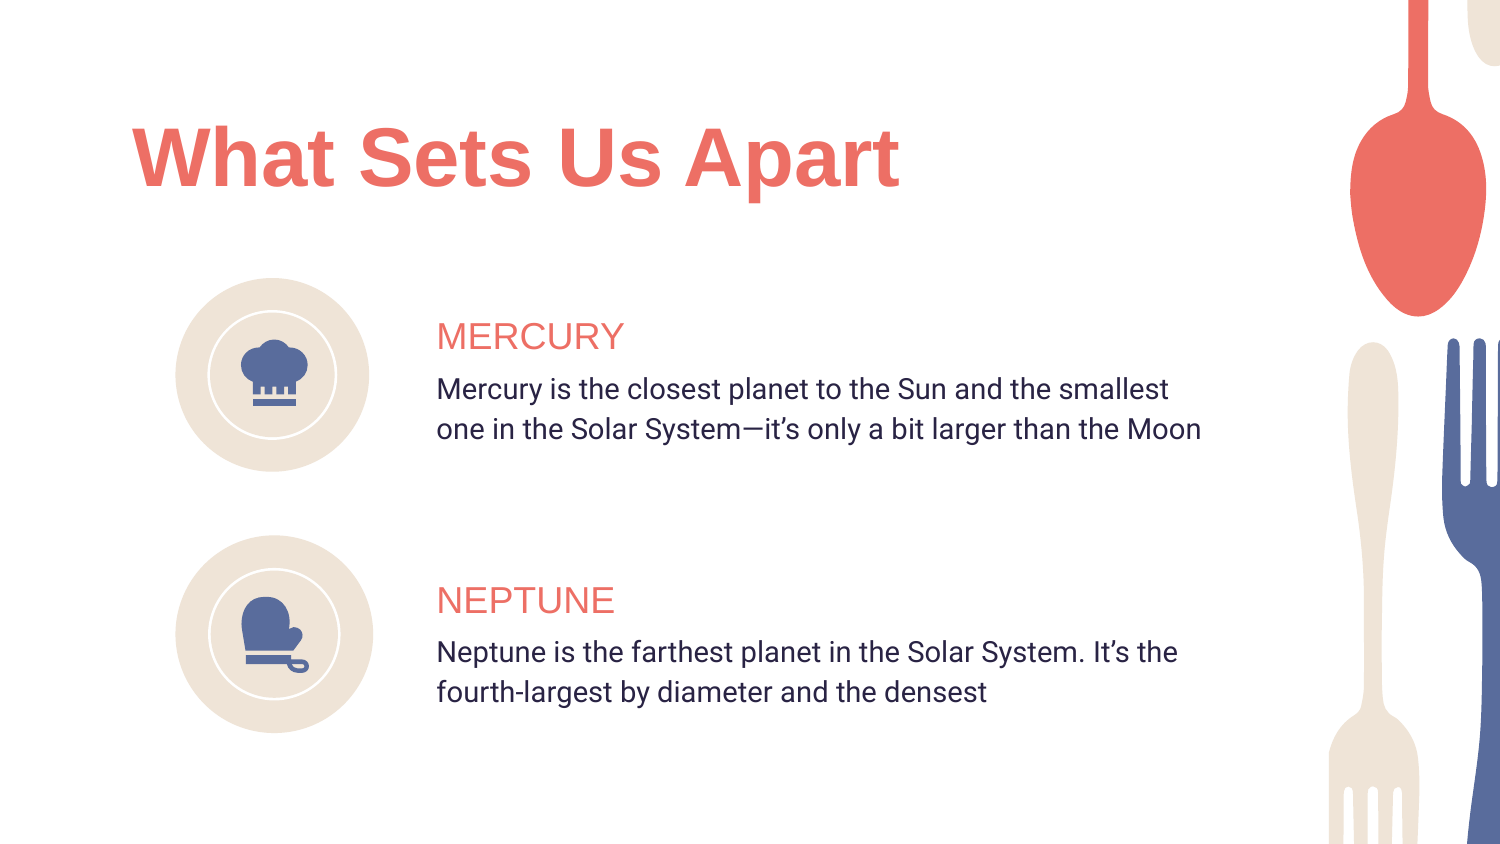

# What Sets Us Apart

MERCURY

Mercury is the closest planet to the Sun and the smallest one in the Solar System—it’s only a bit larger than the Moon

NEPTUNE

Neptune is the farthest planet in the Solar System. It’s the fourth-largest by diameter and the densest